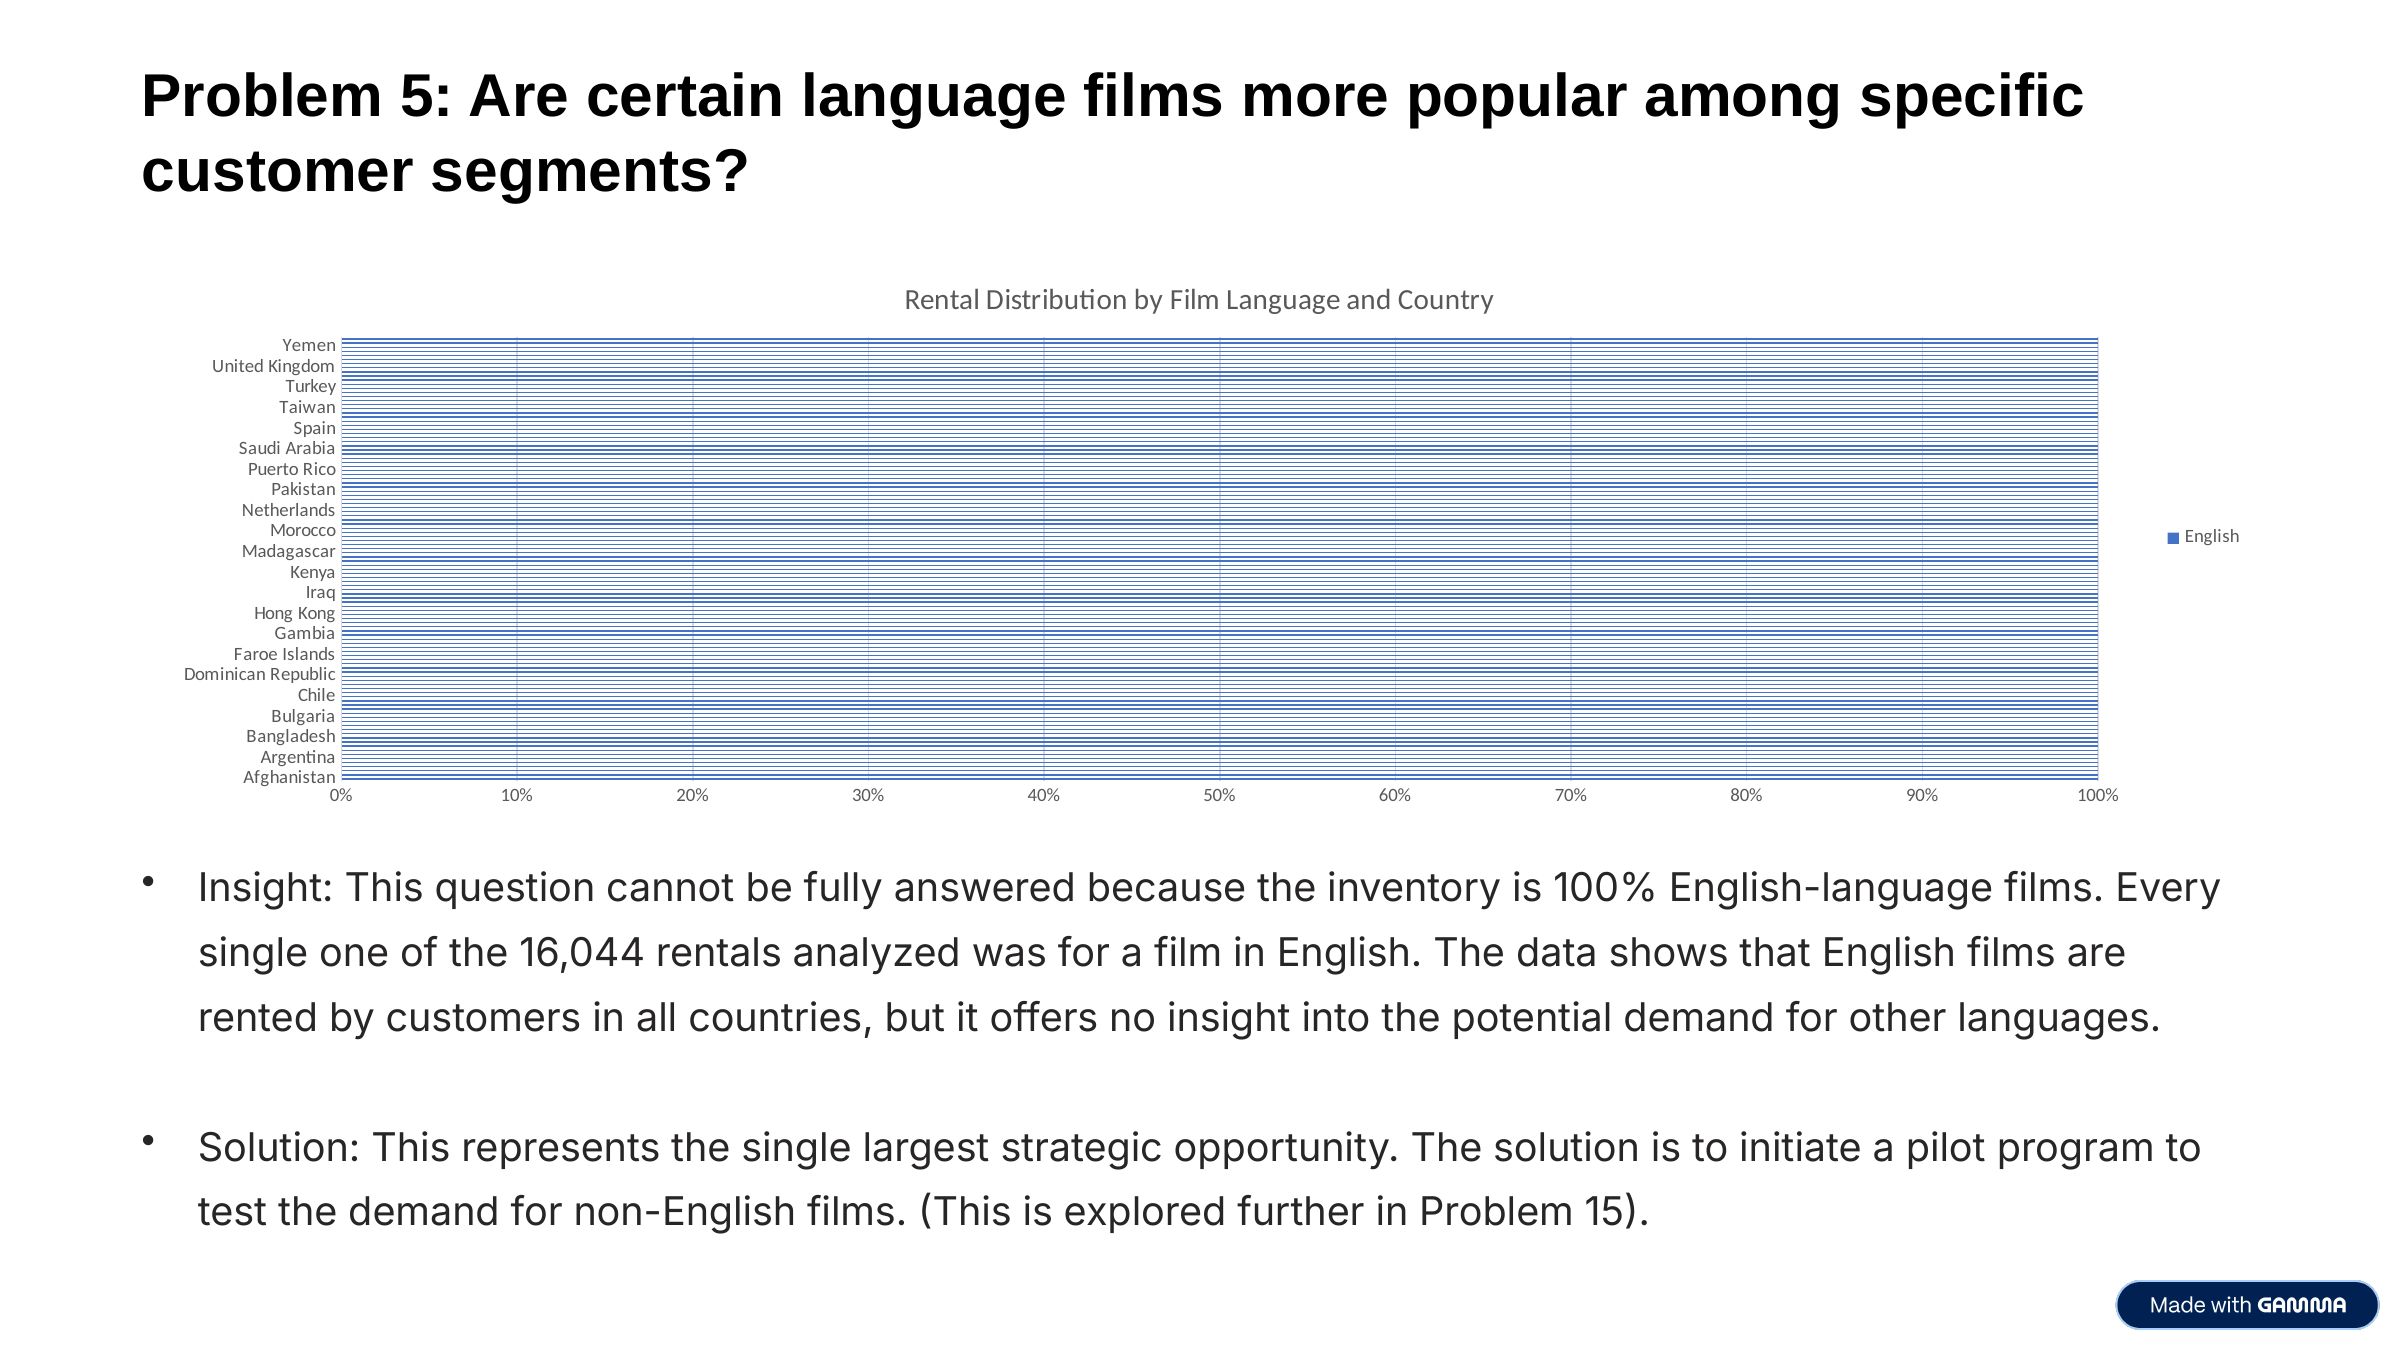

Problem 5: Are certain language films more popular among specific customer segments?

### Chart: Rental Distribution by Film Language and Country

| Category | English |
|---|---|
| Afghanistan | 18.0 |
| Algeria | 90.0 |
| American Samoa | 20.0 |
| Angola | 52.0 |
| Anguilla | 35.0 |
| Argentina | 352.0 |
| Armenia | 25.0 |
| Austria | 78.0 |
| Azerbaijan | 57.0 |
| Bahrain | 25.0 |
| Bangladesh | 95.0 |
| Belarus | 66.0 |
| Bolivia | 47.0 |
| Brazil | 748.0 |
| Brunei | 35.0 |
| Bulgaria | 50.0 |
| Cambodia | 53.0 |
| Cameroon | 54.0 |
| Canada | 137.0 |
| Chad | 32.0 |
| Chile | 71.0 |
| China | 1426.0 |
| Colombia | 159.0 |
| Congo, The Democratic Republic of the | 50.0 |
| Czech Republic | 29.0 |
| Dominican Republic | 77.0 |
| Ecuador | 87.0 |
| Egypt | 161.0 |
| Estonia | 30.0 |
| Ethiopia | 23.0 |
| Faroe Islands | 28.0 |
| Finland | 26.0 |
| France | 96.0 |
| French Guiana | 22.0 |
| French Polynesia | 54.0 |
| Gambia | 30.0 |
| Germany | 196.0 |
| Greece | 54.0 |
| Greenland | 34.0 |
| Holy See (Vatican City State) | 34.0 |
| Hong Kong | 30.0 |
| Hungary | 29.0 |
| India | 1572.0 |
| Indonesia | 367.0 |
| Iran | 225.0 |
| Iraq | 27.0 |
| Israel | 99.0 |
| Italy | 189.0 |
| Japan | 825.0 |
| Kazakstan | 52.0 |
| Kenya | 54.0 |
| Kuwait | 26.0 |
| Latvia | 60.0 |
| Liechtenstein | 28.0 |
| Lithuania | 24.0 |
| Madagascar | 22.0 |
| Malawi | 28.0 |
| Malaysia | 85.0 |
| Mexico | 796.0 |
| Moldova | 34.0 |
| Morocco | 71.0 |
| Mozambique | 80.0 |
| Myanmar | 52.0 |
| Nauru | 31.0 |
| Nepal | 22.0 |
| Netherlands | 134.0 |
| New Zealand | 24.0 |
| Nigeria | 352.0 |
| North Korea | 31.0 |
| Oman | 50.0 |
| Pakistan | 128.0 |
| Paraguay | 62.0 |
| Peru | 112.0 |
| Philippines | 568.0 |
| Poland | 203.0 |
| Puerto Rico | 61.0 |
| Réunion | 46.0 |
| Romania | 62.0 |
| Russian Federation | 713.0 |
| Saint Vincent and the Grenadines | 25.0 |
| Saudi Arabia | 121.0 |
| Senegal | 25.0 |
| Slovakia | 26.0 |
| South Africa | 285.0 |
| South Korea | 135.0 |
| Spain | 142.0 |
| Sri Lanka | 30.0 |
| Sudan | 54.0 |
| Sweden | 34.0 |
| Switzerland | 61.0 |
| Taiwan | 305.0 |
| Tanzania | 83.0 |
| Thailand | 96.0 |
| Tonga | 18.0 |
| Tunisia | 23.0 |
| Turkey | 388.0 |
| Turkmenistan | 27.0 |
| Tuvalu | 26.0 |
| Ukraine | 158.0 |
| United Arab Emirates | 84.0 |
| United Kingdom | 219.0 |
| United States | 968.0 |
| Venezuela | 170.0 |
| Vietnam | 172.0 |
| Virgin Islands, U.S. | 32.0 |
| Yemen | 117.0 |
| Yugoslavia | 57.0 |
| Zambia | 33.0 |
Insight: This question cannot be fully answered because the inventory is 100% English-language films. Every single one of the 16,044 rentals analyzed was for a film in English. The data shows that English films are rented by customers in all countries, but it offers no insight into the potential demand for other languages.
Solution: This represents the single largest strategic opportunity. The solution is to initiate a pilot program to test the demand for non-English films. (This is explored further in Problem 15).